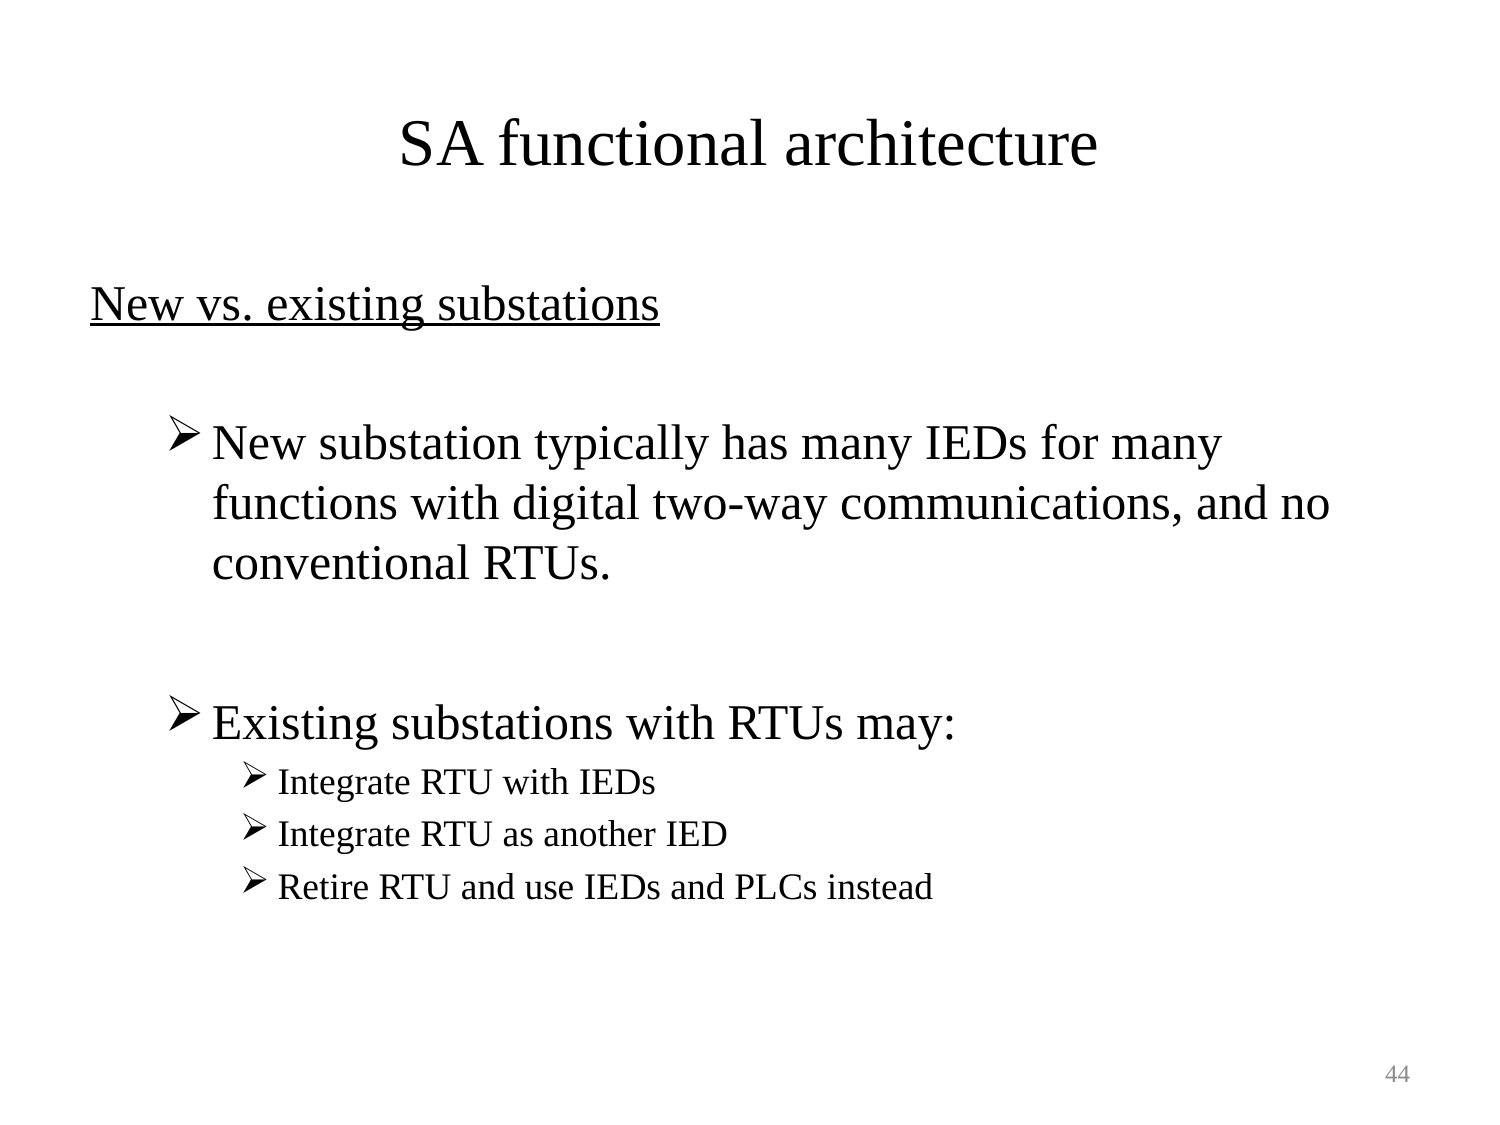

# SA functional architecture
New vs. existing substations

New substation typically has many IEDs for many functions with digital two-way communications, and no conventional RTUs.

Existing substations with RTUs may:
Integrate RTU with IEDs
Integrate RTU as another IED
Retire RTU and use IEDs and PLCs instead

44